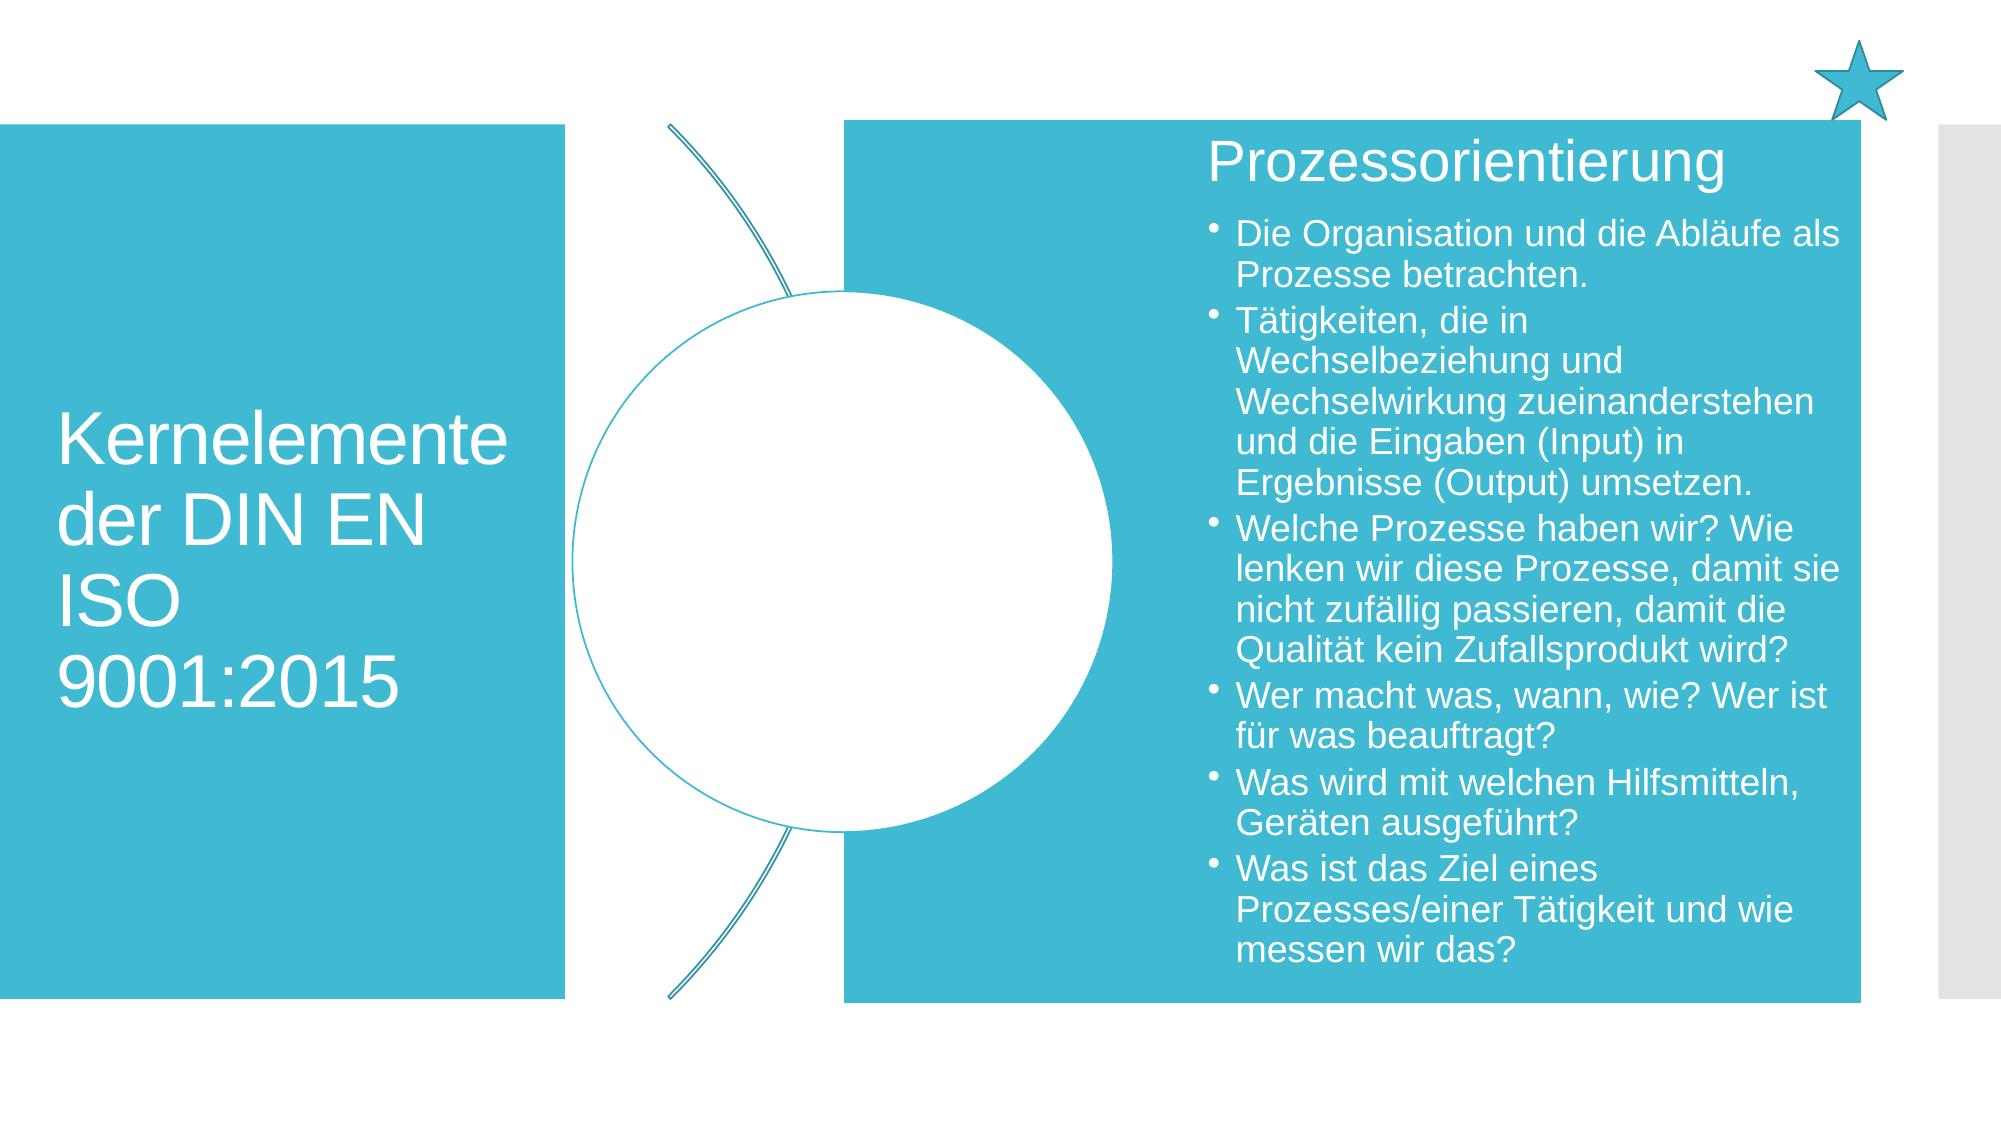

Prozessorientierung
Die Organisation und die Abläufe als Prozesse betrachten.
Tätigkeiten, die in Wechselbeziehung und Wechselwirkung zueinanderstehen und die Eingaben (Input) in Ergebnisse (Output) umsetzen.
Welche Prozesse haben wir? Wie lenken wir diese Prozesse, damit sie nicht zufällig passieren, damit die Qualität kein Zufallsprodukt wird?
Wer macht was, wann, wie? Wer ist für was beauftragt?
Was wird mit welchen Hilfsmitteln, Geräten ausgeführt?
Was ist das Ziel eines Prozesses/einer Tätigkeit und wie messen wir das?
# Kernelemente der DIN EN ISO 9001:2015